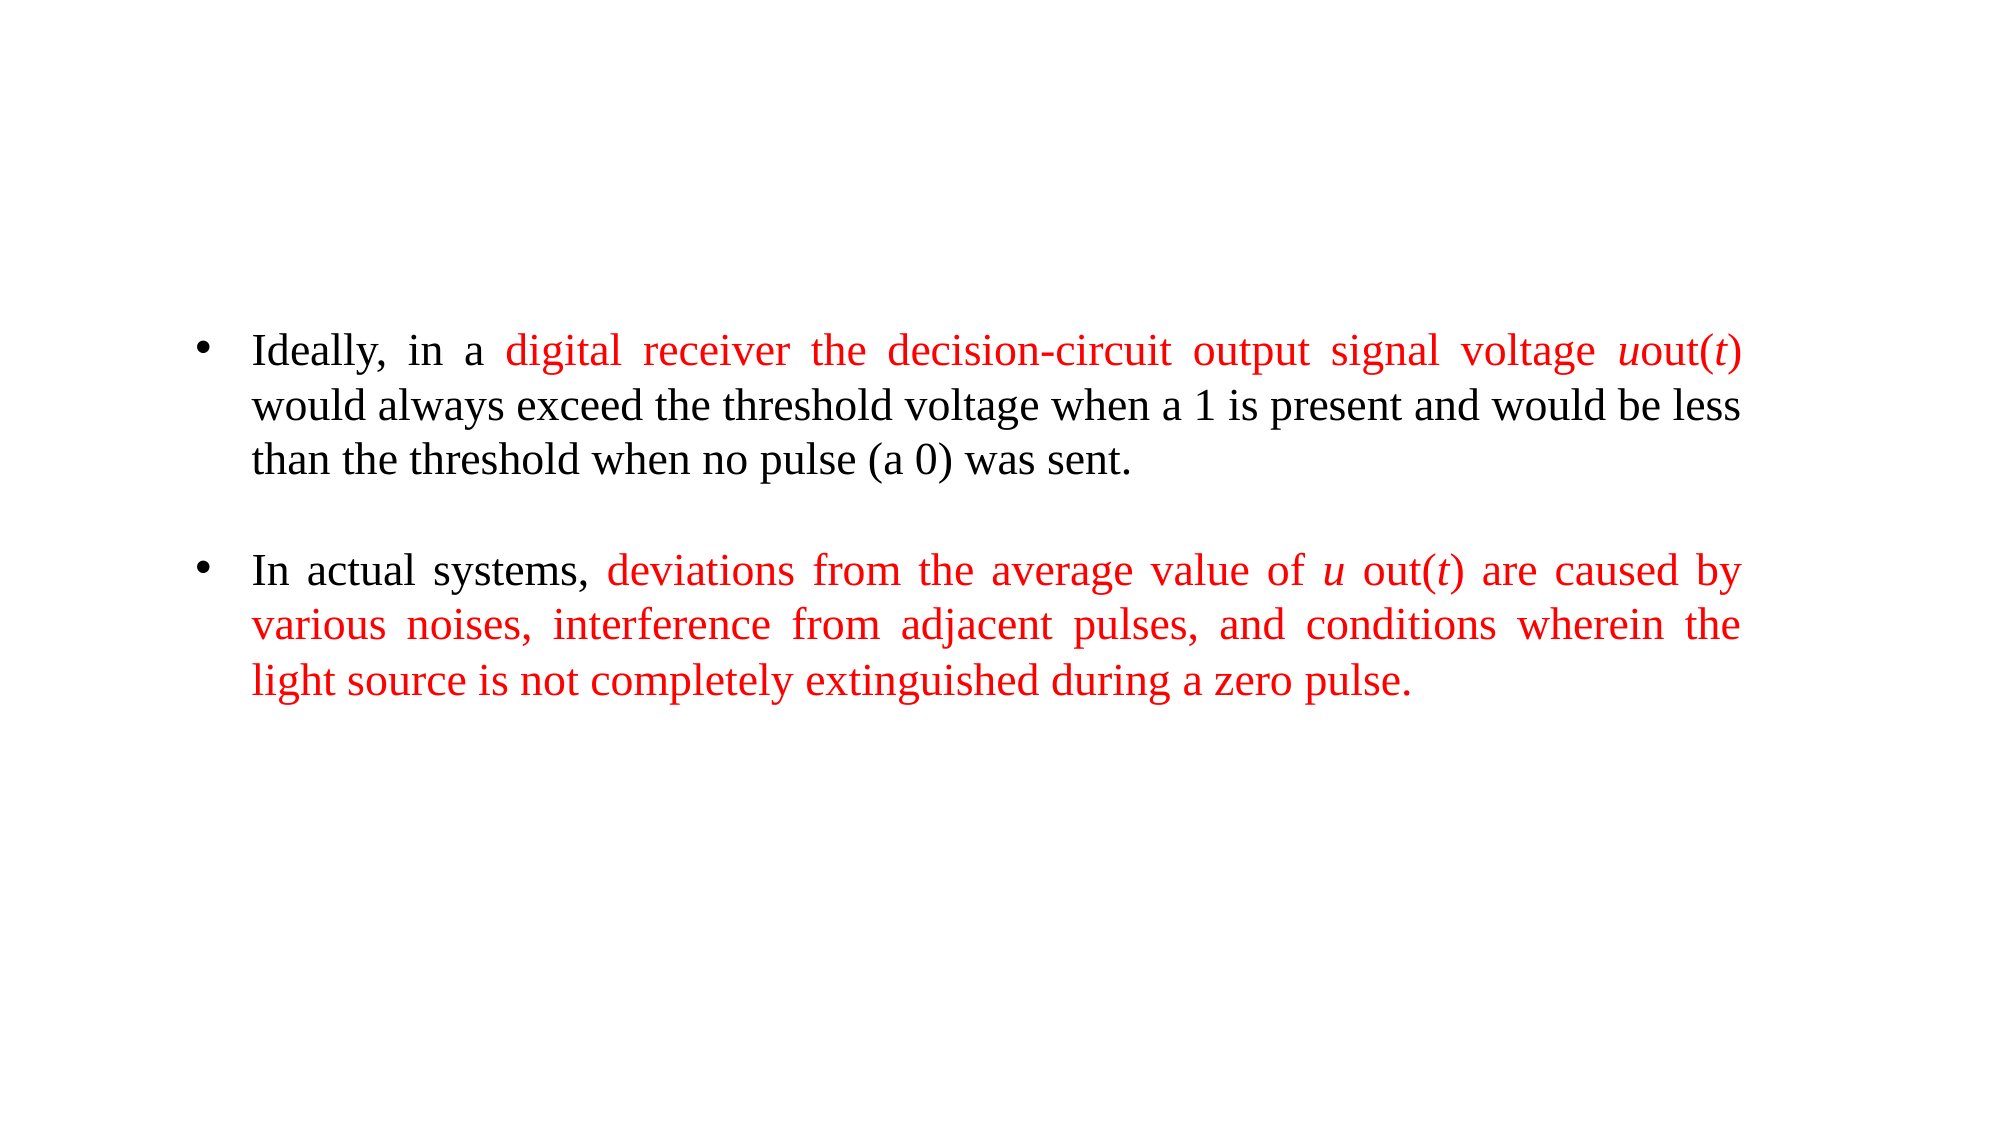

Ideally, in a digital receiver the decision-circuit output signal voltage uout(t) would always exceed the threshold voltage when a 1 is present and would be less than the threshold when no pulse (a 0) was sent.

In actual systems, deviations from the average value of u out(t) are caused by various noises, interference from adjacent pulses, and conditions wherein the light source is not completely extinguished during a zero pulse.